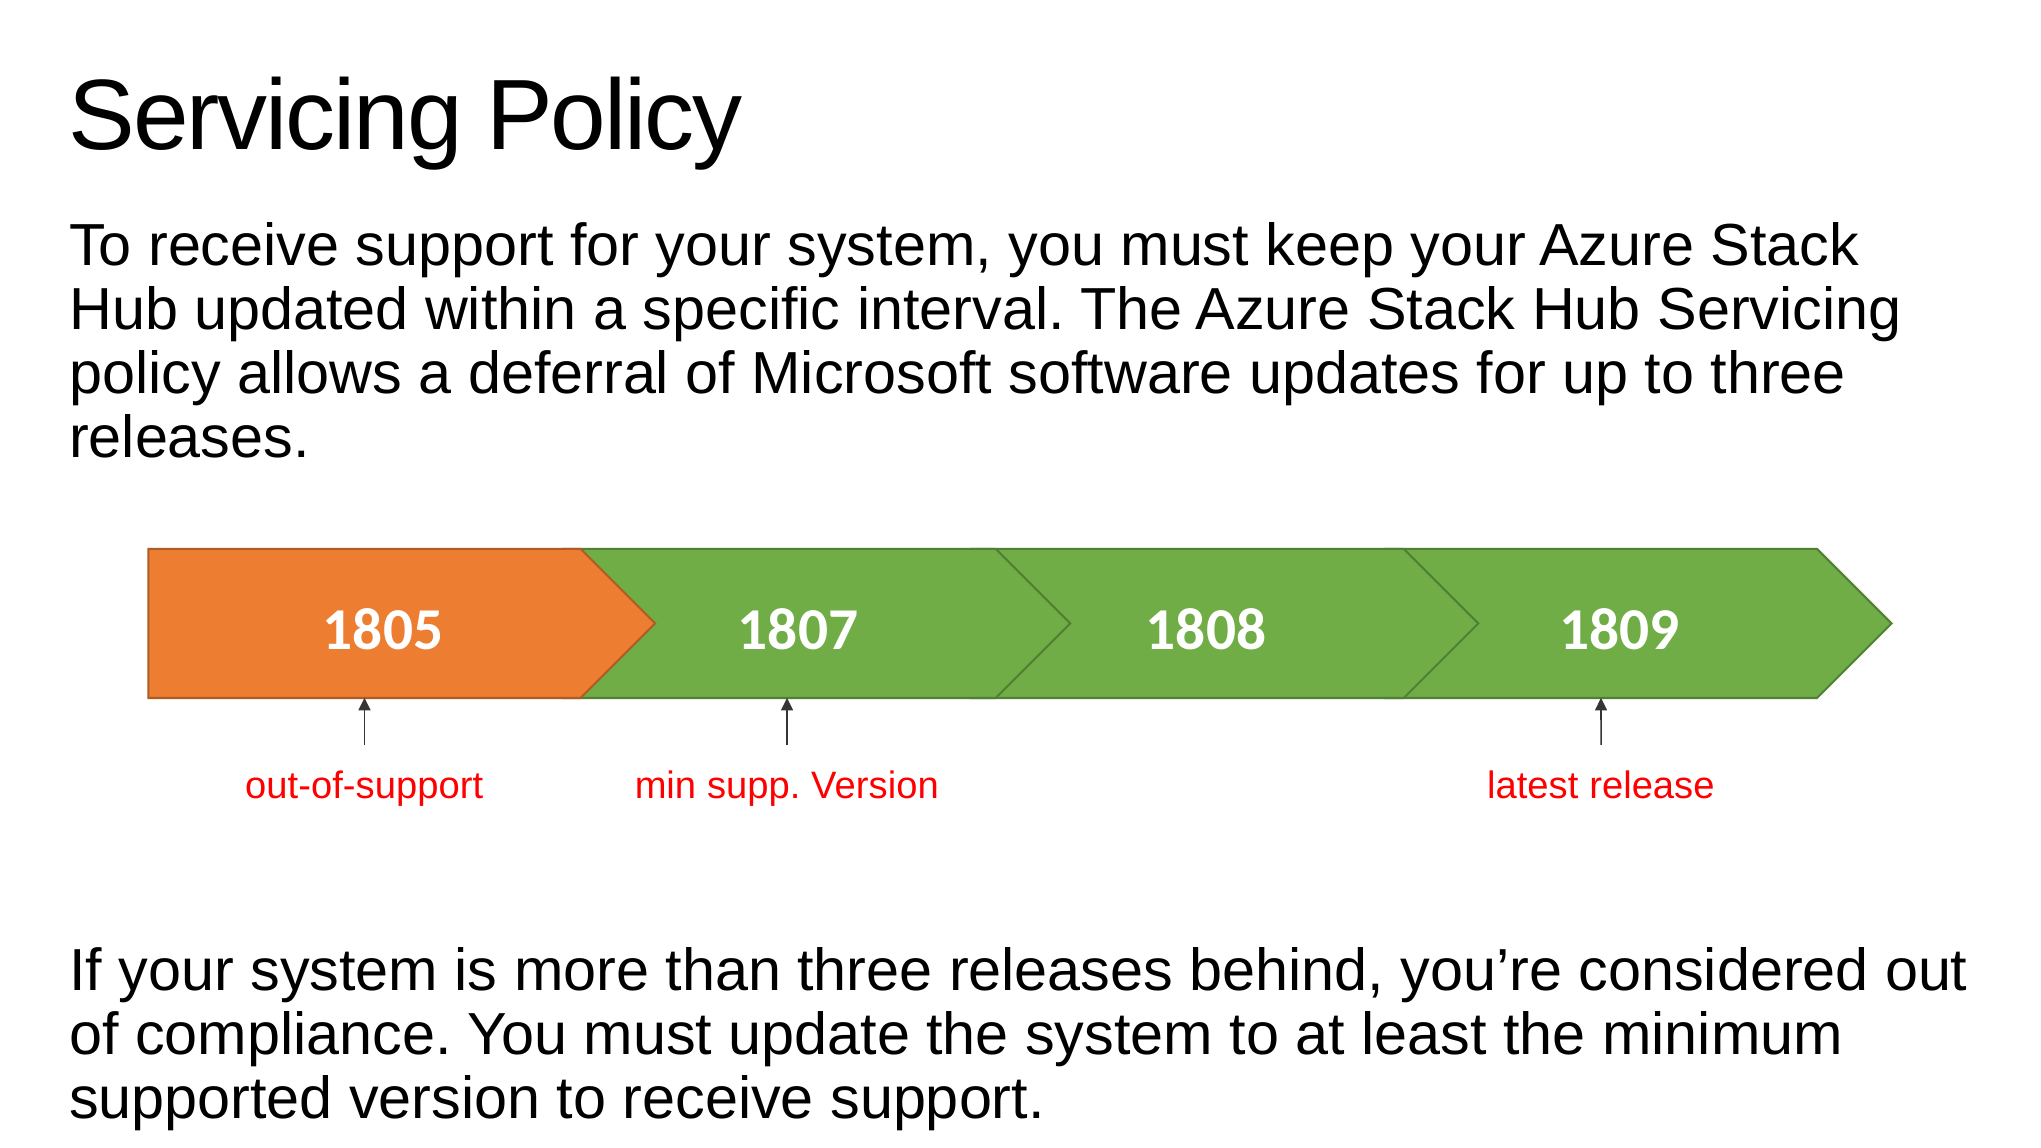

# Servicing Policy
To receive support for your system, you must keep your Azure Stack Hub updated within a specific interval. The Azure Stack Hub Servicing policy allows a deferral of Microsoft software updates for up to three releases.

If your system is more than three releases behind, you’re considered out of compliance. You must update the system to at least the minimum supported version to receive support.
1805
1807
1808
1809
latest release
out-of-support
min supp. Version